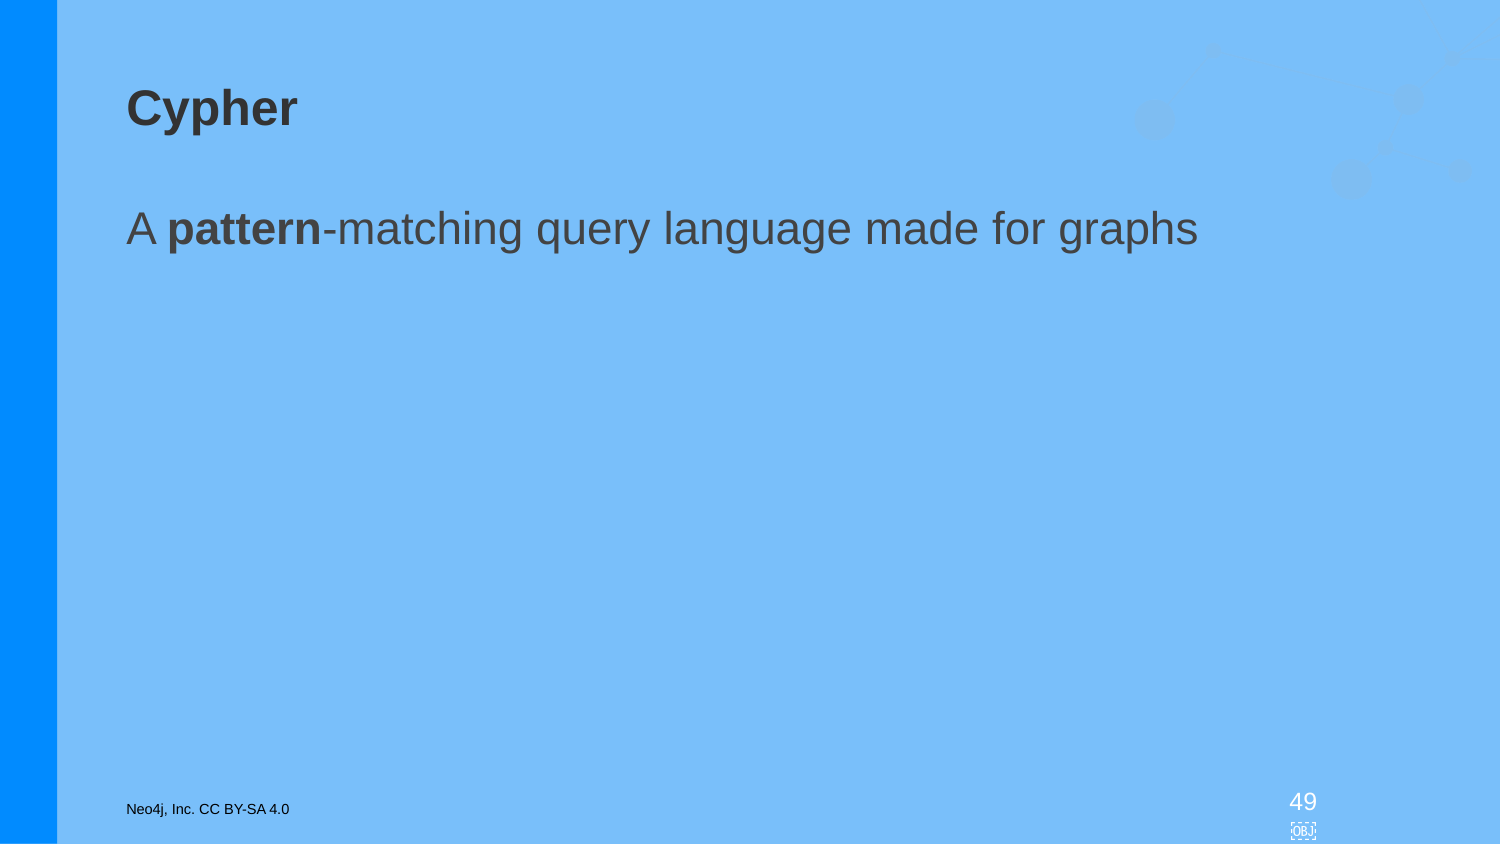

# Cypher
A pattern-matching query language made for graphs

49￼